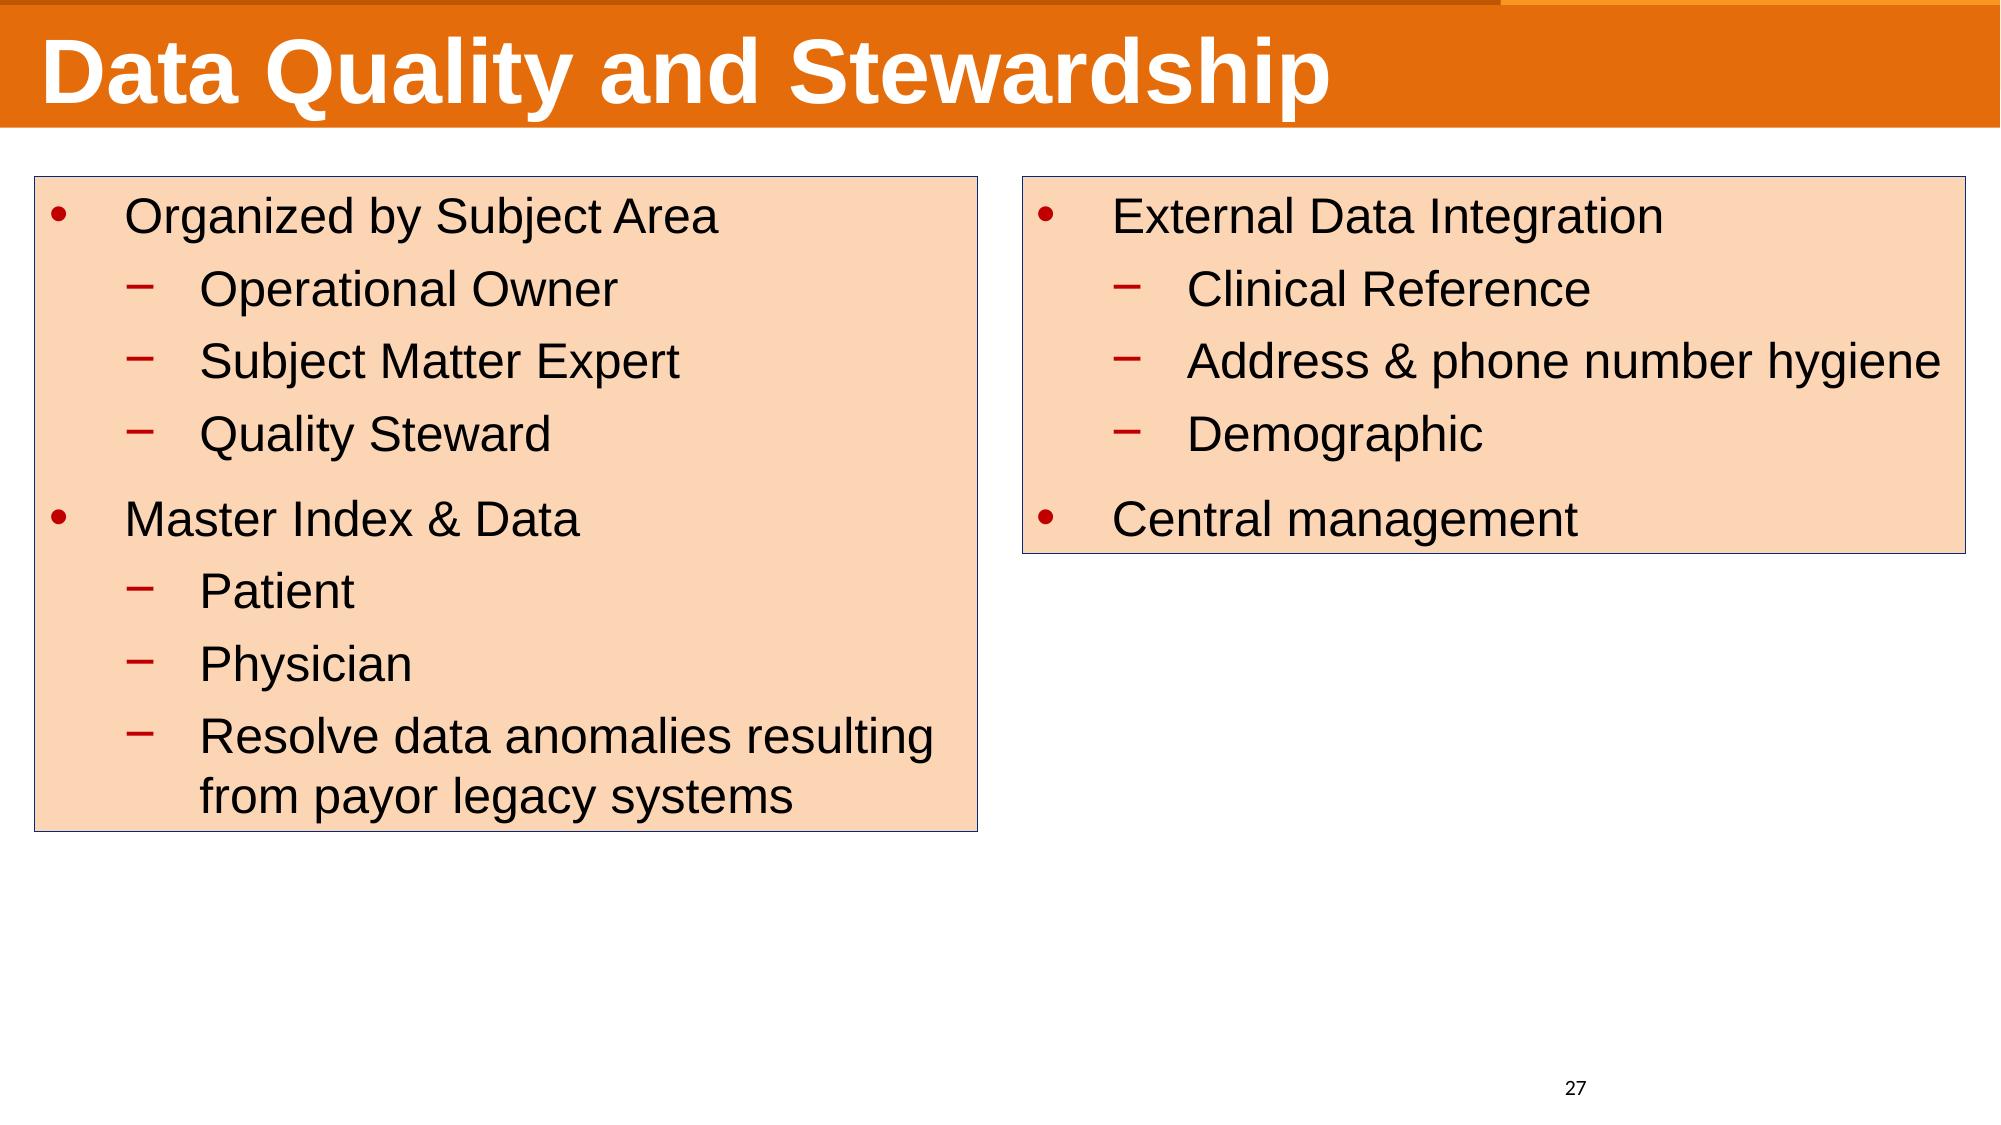

Data Quality and Stewardship
Organized by Subject Area
Operational Owner
Subject Matter Expert
Quality Steward
Master Index & Data
Patient
Physician
Resolve data anomalies resulting from payor legacy systems
External Data Integration
Clinical Reference
Address & phone number hygiene
Demographic
Central management
27